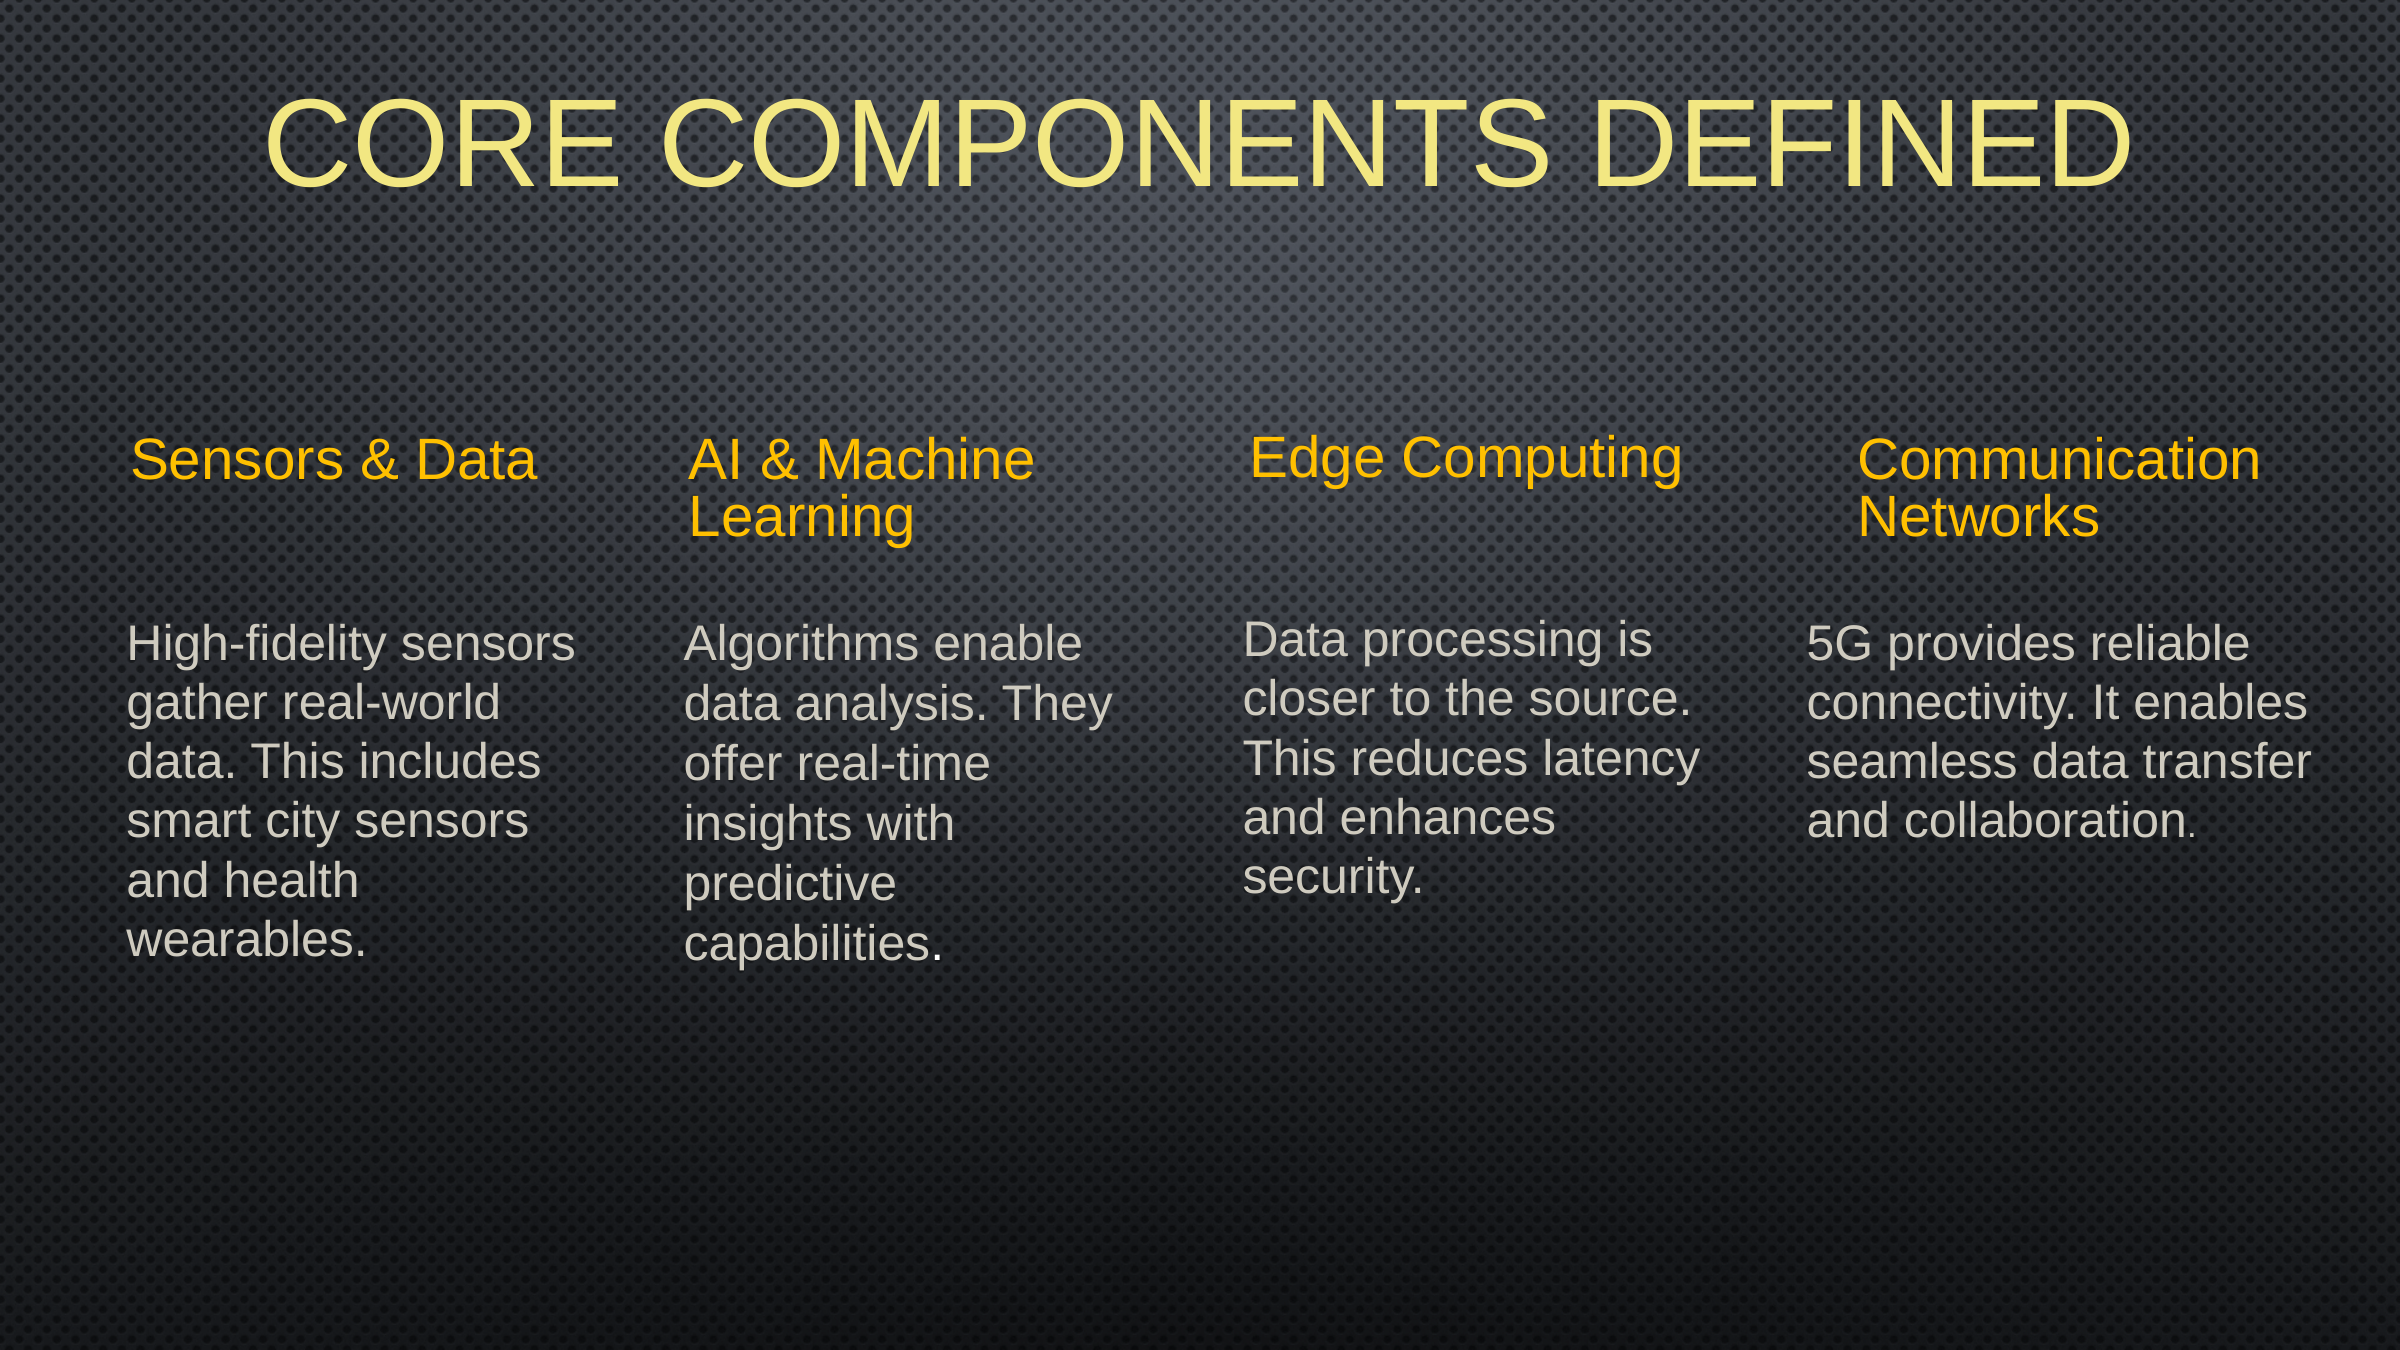

CORE COMPONENTS DEFINED
Edge Computing
Sensors & Data
AI & Machine Learning
Communication Networks
Data processing is closer to the source. This reduces latency and enhances security.
5G provides reliable connectivity. It enables seamless data transfer and collaboration.
High-fidelity sensors gather real-world data. This includes smart city sensors and health wearables.
Algorithms enable data analysis. They offer real-time insights with predictive capabilities.